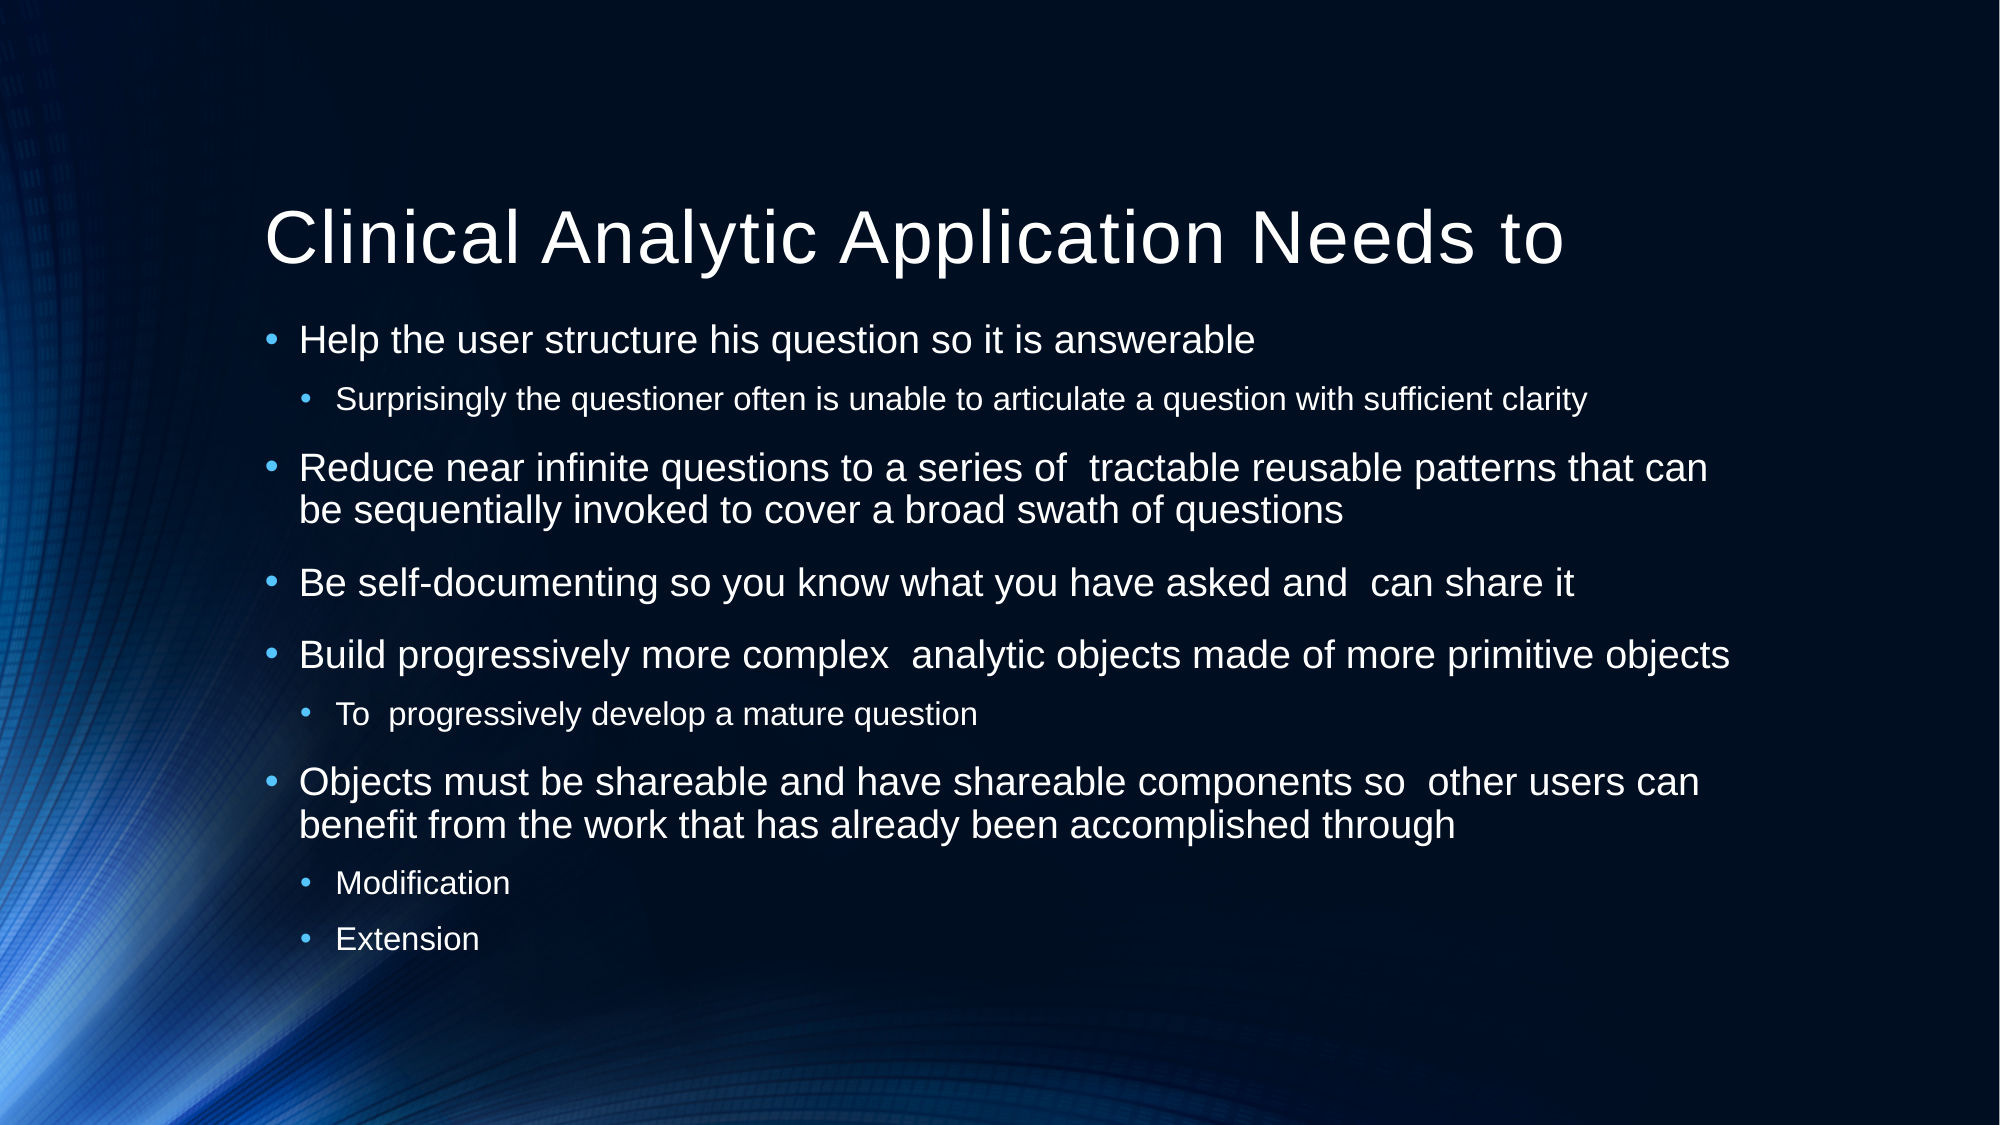

# Clinical Analytic Application Needs to
Help the user structure his question so it is answerable
Surprisingly the questioner often is unable to articulate a question with sufficient clarity
Reduce near infinite questions to a series of  tractable reusable patterns that can be sequentially invoked to cover a broad swath of questions
Be self-documenting so you know what you have asked and  can share it
Build progressively more complex  analytic objects made of more primitive objects
To  progressively develop a mature question
Objects must be shareable and have shareable components so  other users can benefit from the work that has already been accomplished through
Modification
Extension